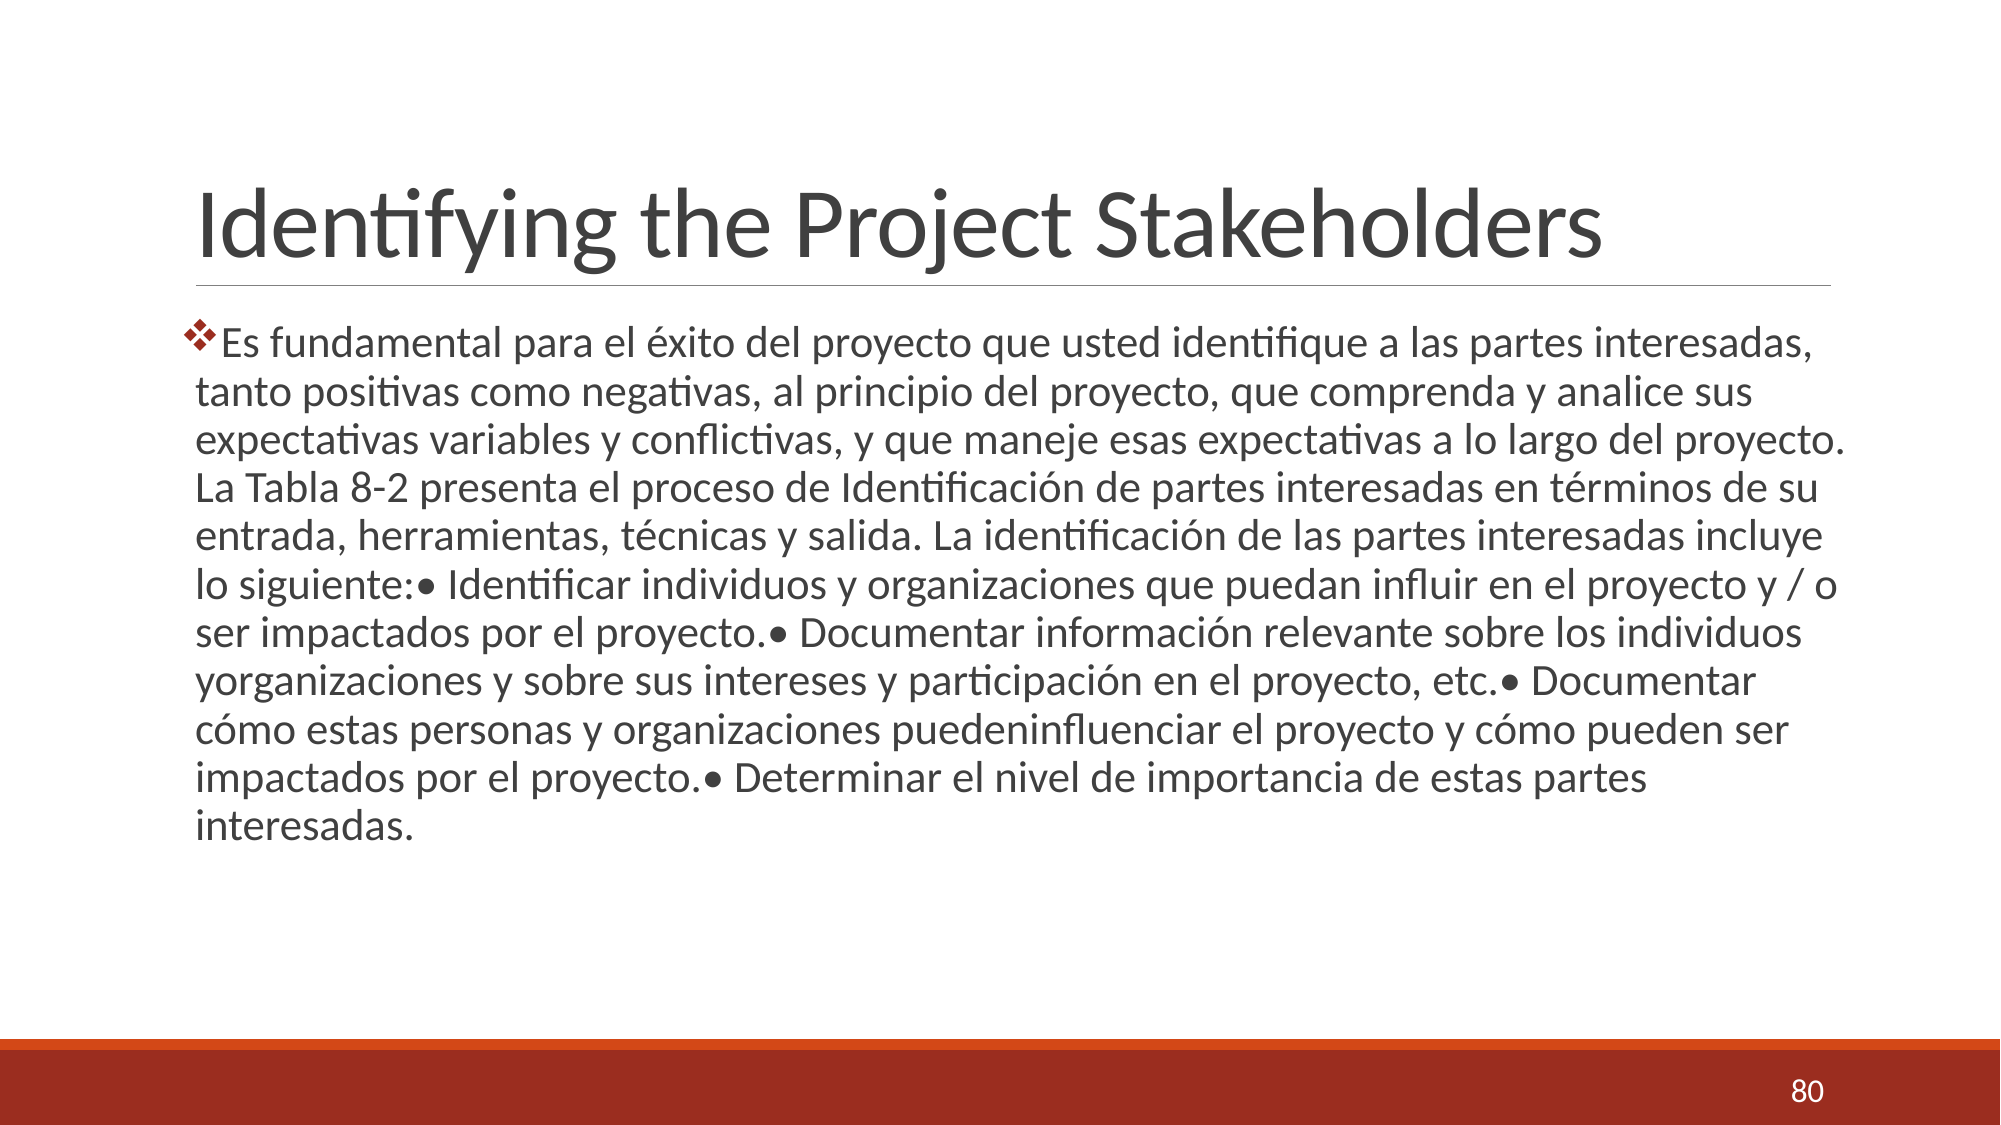

# Identifying the Project Stakeholders
Es fundamental para el éxito del proyecto que usted identifique a las partes interesadas, tanto positivas como negativas, al principio del proyecto, que comprenda y analice sus expectativas variables y conflictivas, y que maneje esas expectativas a lo largo del proyecto. La Tabla 8-2 presenta el proceso de Identificación de partes interesadas en términos de su entrada, herramientas, técnicas y salida. La identificación de las partes interesadas incluye lo siguiente:• Identificar individuos y organizaciones que puedan influir en el proyecto y / o ser impactados por el proyecto.• Documentar información relevante sobre los individuos yorganizaciones y sobre sus intereses y participación en el proyecto, etc.• Documentar cómo estas personas y organizaciones puedeninfluenciar el proyecto y cómo pueden ser impactados por el proyecto.• Determinar el nivel de importancia de estas partes interesadas.
80